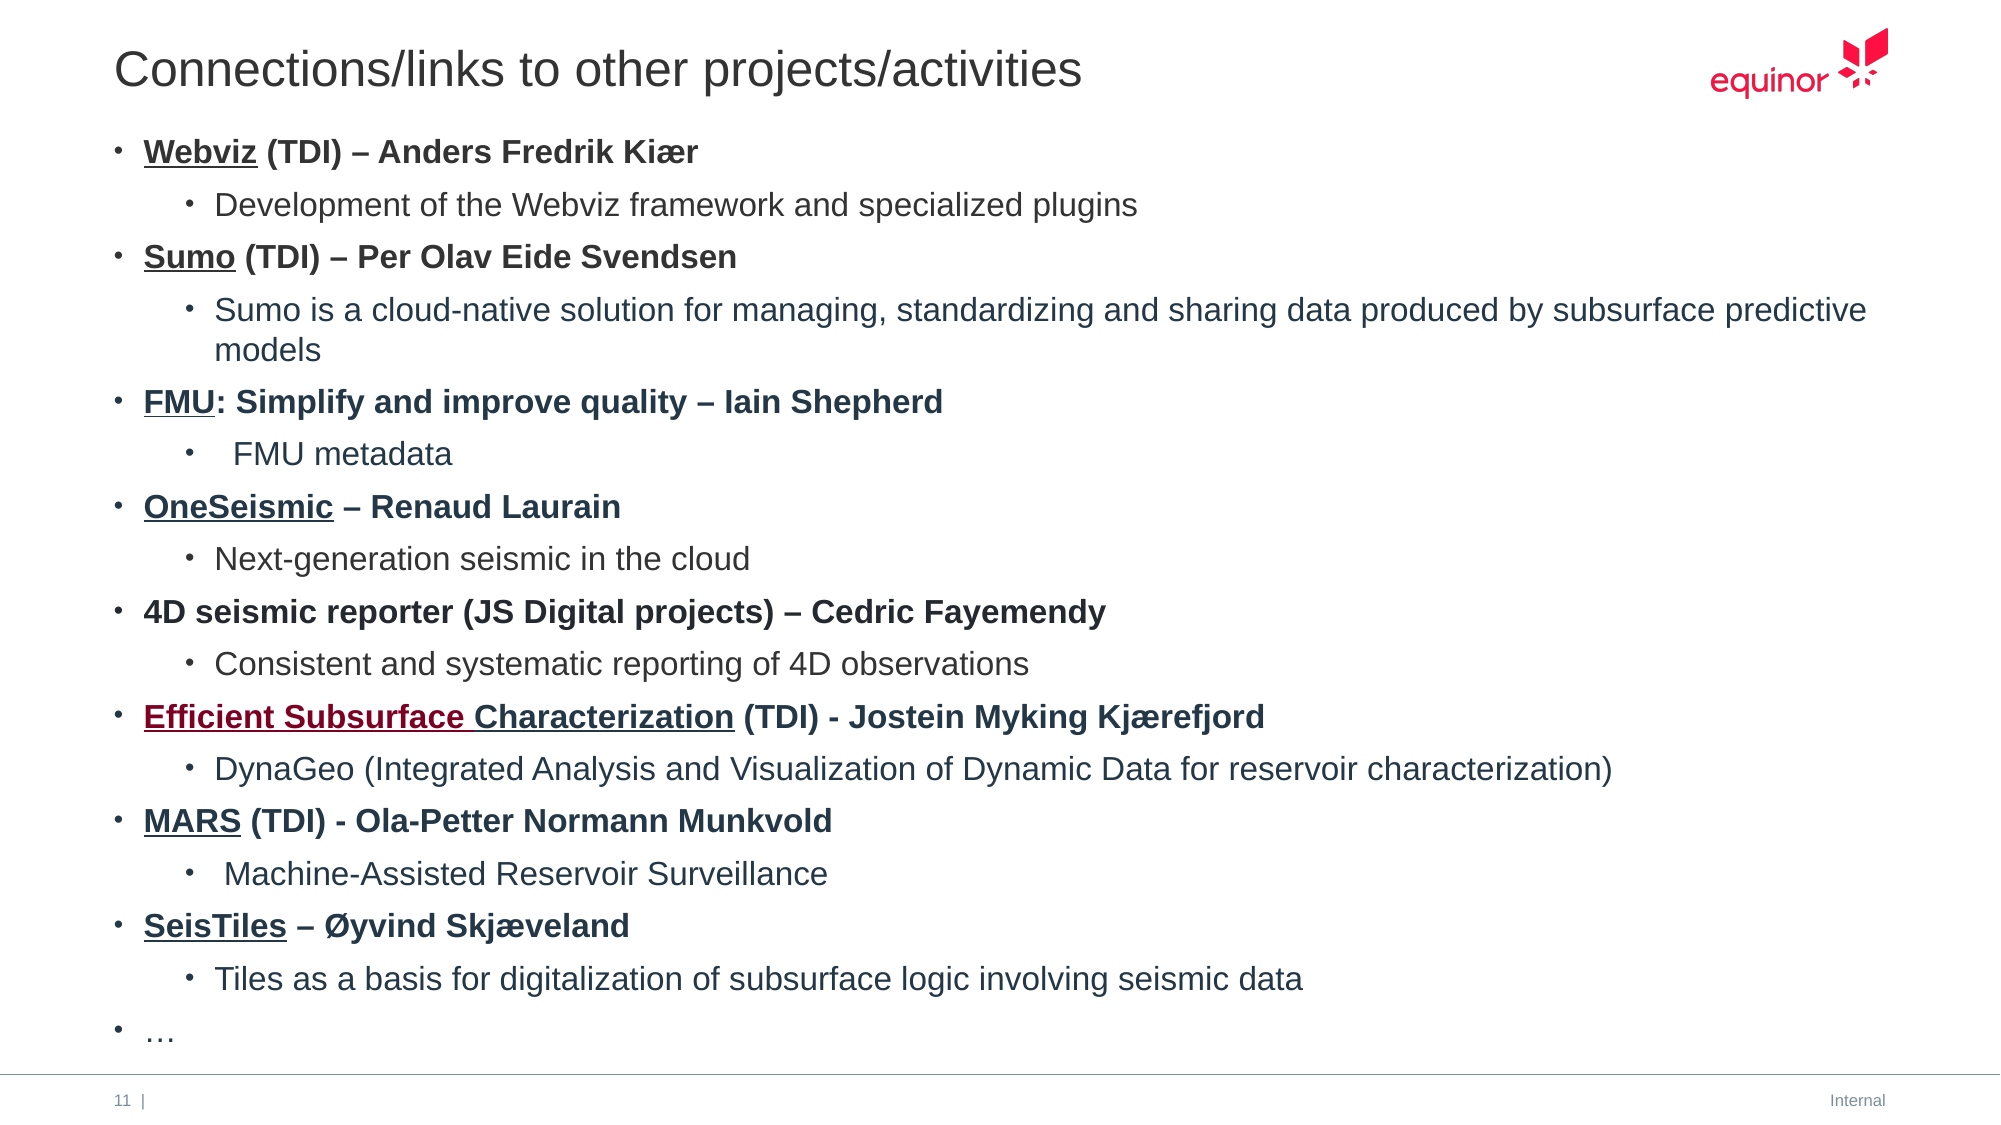

# Connections/links to other projects/activities
Webviz (TDI) – Anders Fredrik Kiær
Development of the Webviz framework and specialized plugins
Sumo (TDI) – Per Olav Eide Svendsen
Sumo is a cloud-native solution for managing, standardizing and sharing data produced by subsurface predictive models
FMU: Simplify and improve quality – Iain Shepherd
  FMU metadata
OneSeismic – Renaud Laurain
Next-generation seismic in the cloud
4D seismic reporter (JS Digital projects) – Cedric Fayemendy
Consistent and systematic reporting of 4D observations
Efficient Subsurface Characterization (TDI) - Jostein Myking Kjærefjord
DynaGeo (Integrated Analysis and Visualization of Dynamic Data for reservoir characterization)
MARS (TDI) - Ola-Petter Normann Munkvold
 Machine-Assisted Reservoir Surveillance
SeisTiles – Øyvind Skjæveland
Tiles as a basis for digitalization of subsurface logic involving seismic data
…

11  |